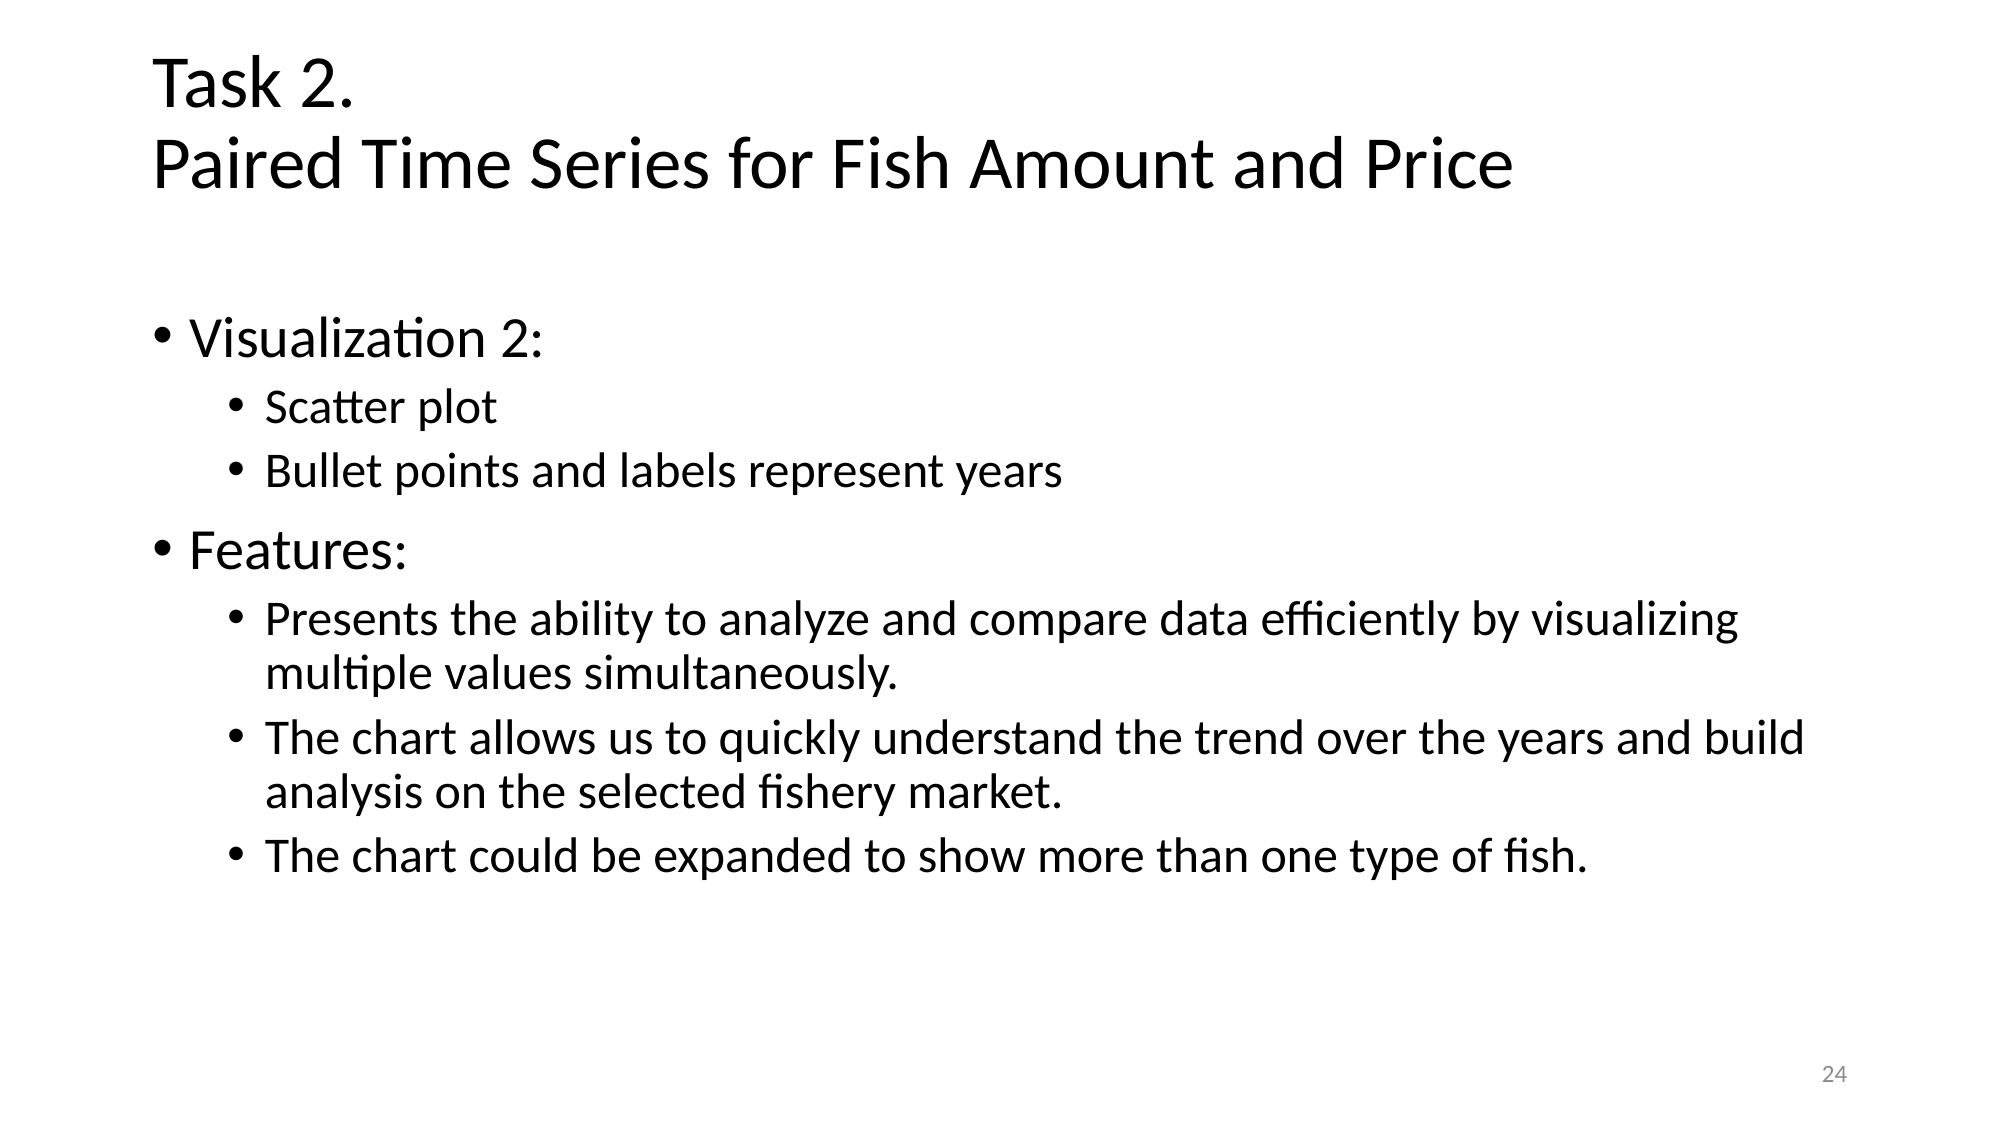

# Task 2. Paired Time Series for Fish Amount and Price
Visualization 2:
Scatter plot
Bullet points and labels represent years
Features:
Presents the ability to analyze and compare data efficiently by visualizing multiple values simultaneously.
The chart allows us to quickly understand the trend over the years and build analysis on the selected fishery market.
The chart could be expanded to show more than one type of fish.

24